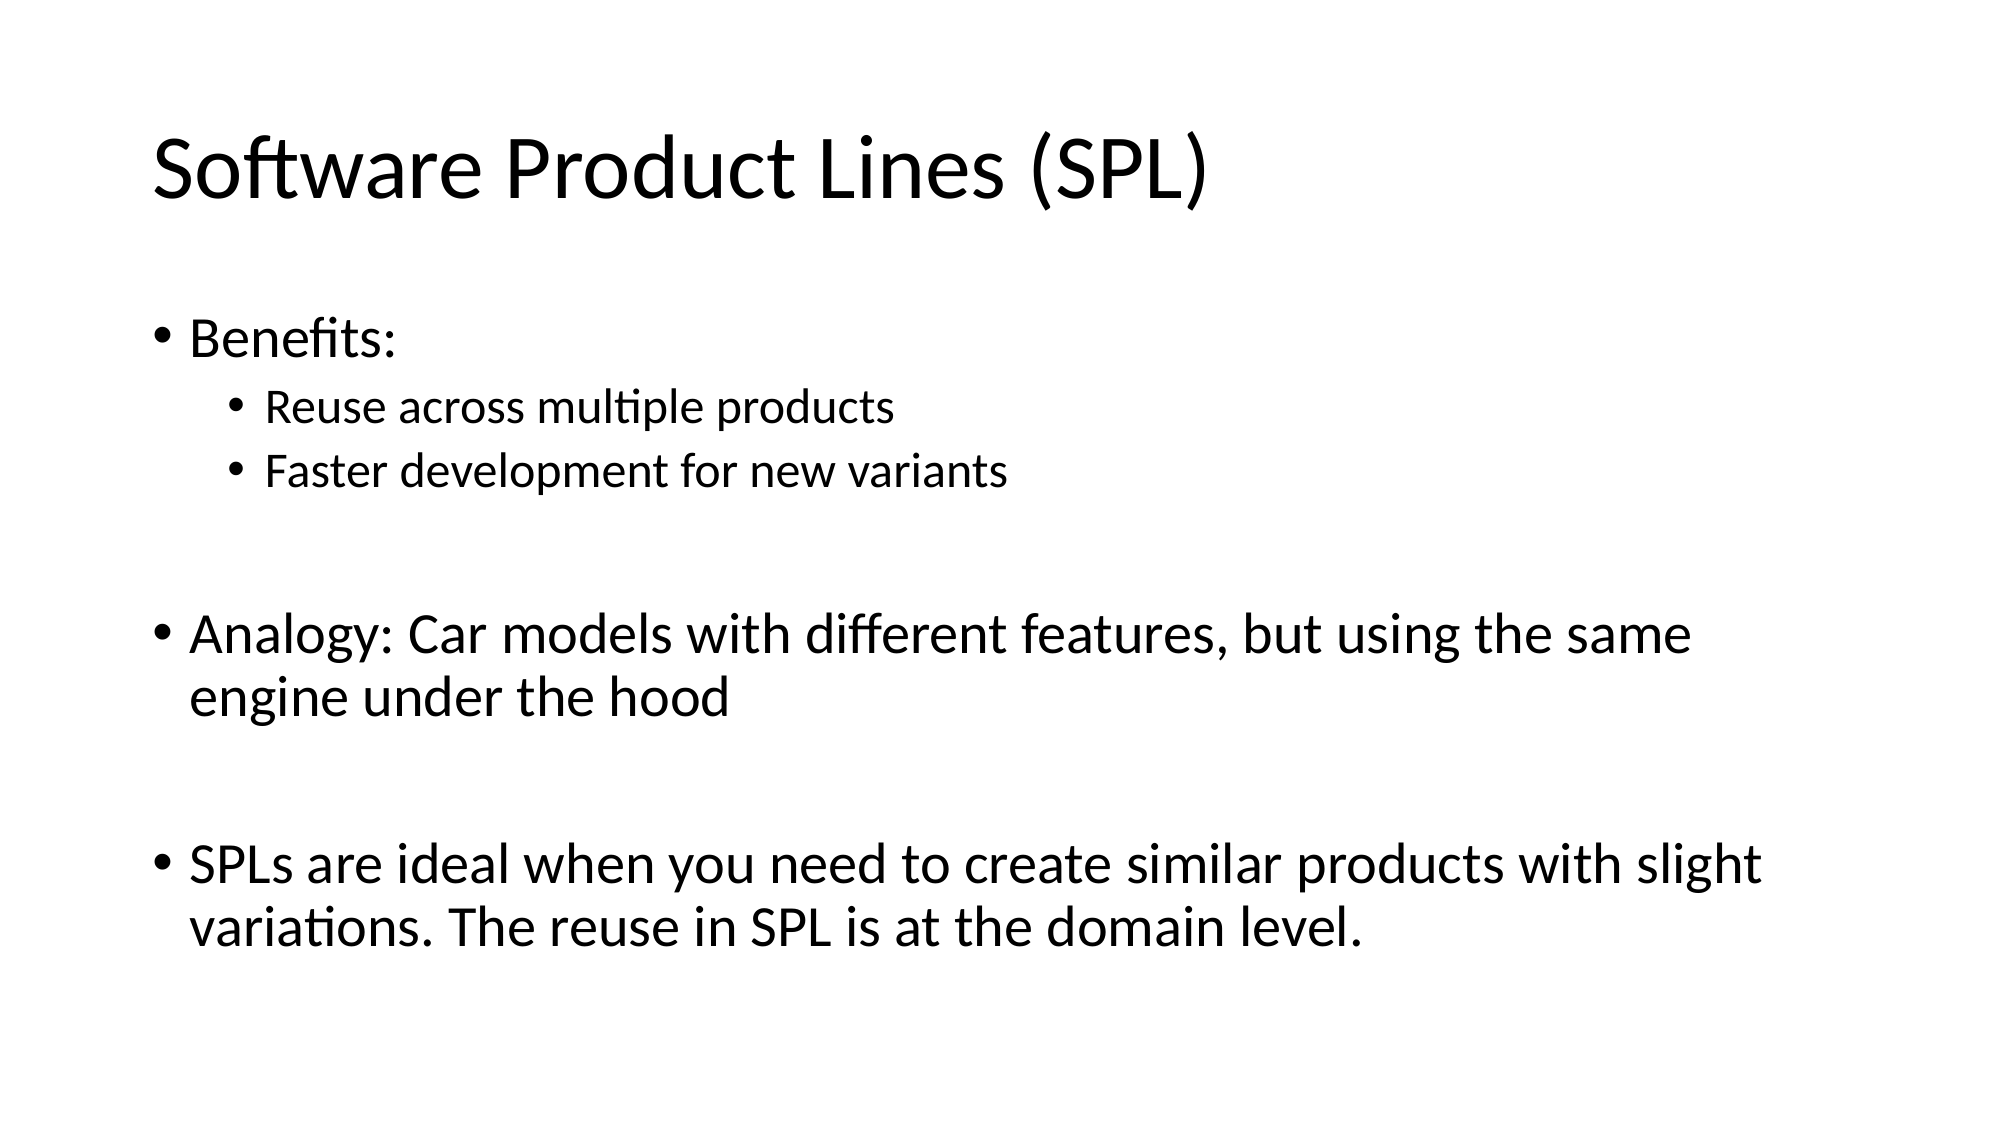

# Software Product Lines (SPL)
Benefits:
Reuse across multiple products
Faster development for new variants

Analogy: Car models with different features, but using the same engine under the hood

SPLs are ideal when you need to create similar products with slight variations. The reuse in SPL is at the domain level.